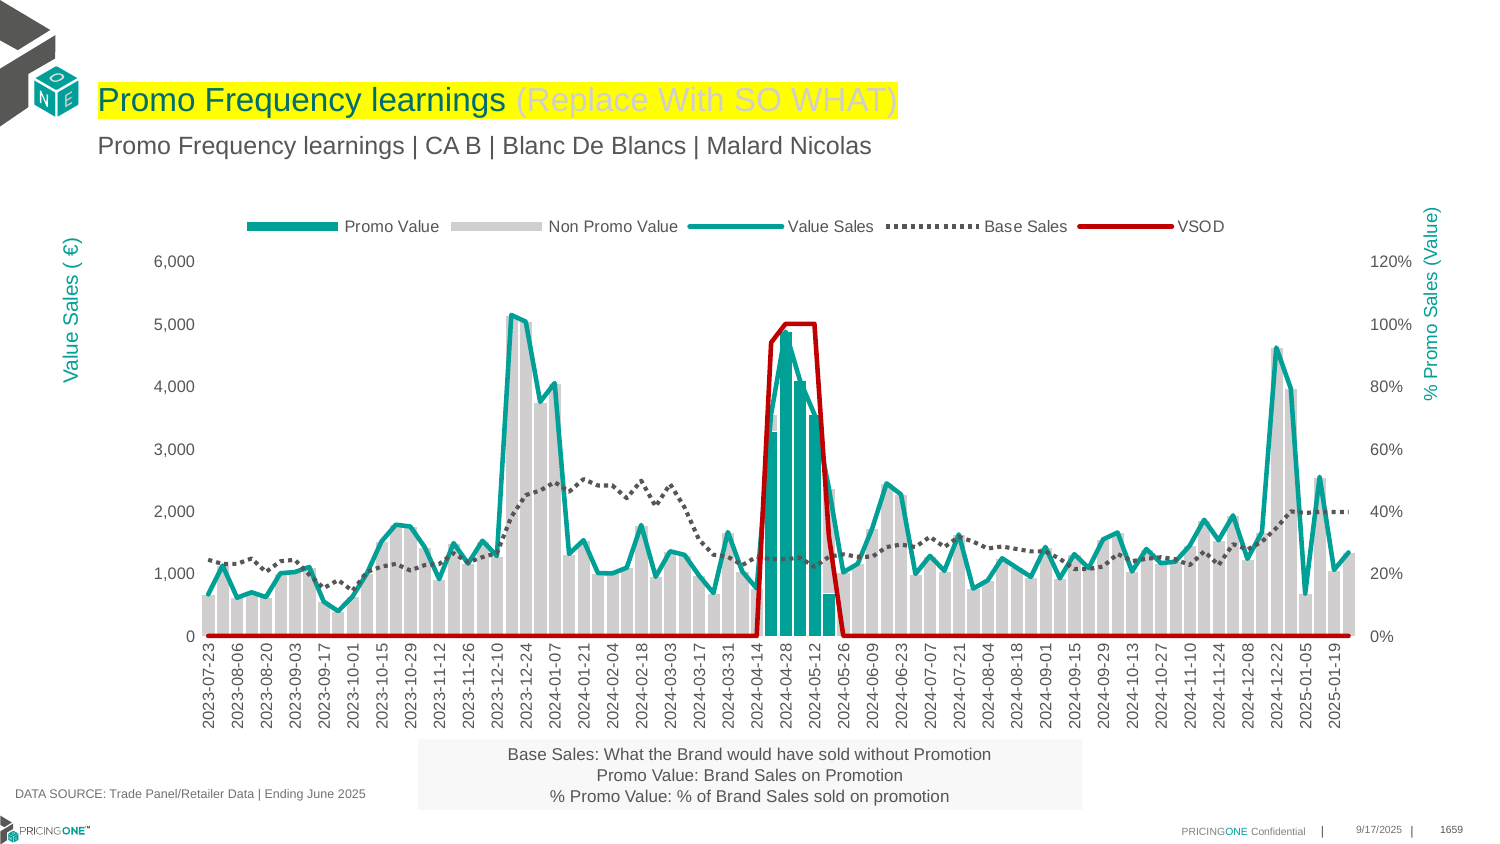

# Promo Frequency learnings (Replace With SO WHAT)
Promo Frequency learnings | CA B | Blanc De Blancs | Malard Nicolas

### Chart

| Category | Promo Value | Non Promo Value | Value Sales | Base Sales | VSOD |
|---|---|---|---|---|---|
| 45130 | 0.0 | 665.0 | 665.0 | 1220.0 | 0.0 |
| 45137 | 0.0 | 1128.0 | 1128.0 | 1152.0 | 0.0 |
| 45144 | 0.0 | 612.0 | 612.0 | 1154.0 | 0.0 |
| 45151 | 0.0 | 698.0 | 698.0 | 1240.0 | 0.0 |
| 45158 | 0.0 | 622.0 | 622.0 | 1024.0 | 0.0 |
| 45165 | 0.0 | 1004.0 | 1004.0 | 1196.0 | 0.0 |
| 45172 | 0.0 | 1023.0 | 1023.0 | 1220.0 | 0.0 |
| 45179 | 0.0 | 1104.0 | 1104.0 | 980.0 | 0.0 |
| 45186 | 0.0 | 550.0 | 550.0 | 766.0 | 0.0 |
| 45193 | 0.0 | 397.0 | 397.0 | 894.0 | 0.0 |
| 45200 | 0.0 | 631.0 | 631.0 | 722.0 | 0.0 |
| 45207 | 0.0 | 1004.0 | 1004.0 | 1024.0 | 0.0 |
| 45214 | 0.0 | 1512.0 | 1512.0 | 1110.0 | 0.0 |
| 45221 | 0.0 | 1781.0 | 1781.0 | 1154.0 | 0.0 |
| 45228 | 0.0 | 1752.0 | 1752.0 | 1048.0 | 0.0 |
| 45235 | 0.0 | 1422.0 | 1422.0 | 1134.0 | 0.0 |
| 45242 | 0.0 | 909.0 | 909.0 | 1152.0 | 0.0 |
| 45249 | 0.0 | 1486.0 | 1486.0 | 1326.0 | 0.0 |
| 45256 | 0.0 | 1158.0 | 1158.0 | 1178.0 | 0.0 |
| 45263 | 0.0 | 1524.0 | 1524.0 | 1262.0 | 0.0 |
| 45270 | 0.0 | 1280.0 | 1280.0 | 1324.0 | 0.0 |
| 45277 | 0.0 | 5142.0 | 5142.0 | 1908.0 | 0.0 |
| 45284 | 0.0 | 5034.0 | 5034.0 | 2256.0 | 0.0 |
| 45291 | 0.0 | 3750.0 | 3750.0 | 2329.0 | 0.0 |
| 45298 | 0.0 | 4051.0 | 4051.0 | 2464.0 | 0.0 |
| 45305 | 0.0 | 1313.0 | 1313.0 | 2308.0 | 0.0 |
| 45312 | 0.0 | 1533.0 | 1533.0 | 2512.0 | 0.0 |
| 45319 | 0.0 | 1007.0 | 1007.0 | 2410.0 | 0.0 |
| 45326 | 0.0 | 1001.0 | 1001.0 | 2410.0 | 0.0 |
| 45333 | 0.0 | 1094.0 | 1094.0 | 2206.0 | 0.0 |
| 45340 | 0.0 | 1777.0 | 1777.0 | 2488.0 | 0.0 |
| 45347 | 0.0 | 948.0 | 948.0 | 2074.0 | 0.0 |
| 45354 | 0.0 | 1356.0 | 1356.0 | 2434.0 | 0.0 |
| 45361 | 0.0 | 1298.0 | 1298.0 | 2058.0 | 0.0 |
| 45368 | 0.0 | 969.0 | 969.0 | 1542.0 | 0.0 |
| 45375 | 0.0 | 687.0 | 687.0 | 1300.0 | 0.0 |
| 45382 | 0.0 | 1664.0 | 1664.0 | 1268.0 | 0.0 |
| 45389 | 0.0 | 1032.0 | 1032.0 | 1134.0 | 0.0 |
| 45396 | 0.0 | 761.0 | 761.0 | 1268.0 | 0.0 |
| 45403 | 3273.0 | 283.0 | 3556.0 | 1230.0 | 0.94 |
| 45410 | 4874.0 | 0.0 | 4874.0 | 1230.0 | 1.0 |
| 45417 | 4090.0 | 2.0 | 4092.0 | 1254.0 | 1.0 |
| 45424 | 3548.0 | 0.0 | 3548.0 | 1104.0 | 1.0 |
| 45431 | 682.0 | 1680.0 | 2362.0 | 1268.0 | 0.32 |
| 45438 | 0.0 | 1019.0 | 1019.0 | 1308.0 | 0.0 |
| 45445 | 0.0 | 1156.0 | 1156.0 | 1268.0 | 0.0 |
| 45452 | 0.0 | 1721.0 | 1721.0 | 1268.0 | 0.0 |
| 45459 | 0.0 | 2444.0 | 2444.0 | 1424.0 | 0.0 |
| 45466 | 0.0 | 2266.0 | 2266.0 | 1464.0 | 0.0 |
| 45473 | 0.0 | 993.0 | 993.0 | 1424.0 | 0.0 |
| 45480 | 0.0 | 1282.0 | 1282.0 | 1588.0 | 0.0 |
| 45487 | 0.0 | 1043.0 | 1043.0 | 1424.0 | 0.0 |
| 45494 | 0.0 | 1626.0 | 1626.0 | 1588.0 | 0.0 |
| 45501 | 0.0 | 758.0 | 758.0 | 1510.0 | 0.0 |
| 45508 | 0.0 | 890.0 | 890.0 | 1400.0 | 0.0 |
| 45515 | 0.0 | 1244.0 | 1244.0 | 1432.0 | 0.0 |
| 45522 | 0.0 | 1095.0 | 1095.0 | 1392.0 | 0.0 |
| 45529 | 0.0 | 946.0 | 946.0 | 1354.0 | 0.0 |
| 45536 | 0.0 | 1425.0 | 1425.0 | 1354.0 | 0.0 |
| 45543 | 0.0 | 923.0 | 923.0 | 1236.0 | 0.0 |
| 45550 | 0.0 | 1309.0 | 1309.0 | 1072.0 | 0.0 |
| 45557 | 0.0 | 1087.0 | 1087.0 | 1072.0 | 0.0 |
| 45564 | 0.0 | 1547.0 | 1547.0 | 1112.0 | 0.0 |
| 45571 | 0.0 | 1656.0 | 1656.0 | 1314.0 | 0.0 |
| 45578 | 0.0 | 1033.0 | 1033.0 | 1198.0 | 0.0 |
| 45585 | 0.0 | 1393.0 | 1393.0 | 1236.0 | 0.0 |
| 45592 | 0.0 | 1166.0 | 1166.0 | 1260.0 | 0.0 |
| 45599 | 0.0 | 1189.0 | 1189.0 | 1228.0 | 0.0 |
| 45606 | 0.0 | 1446.0 | 1446.0 | 1134.0 | 0.0 |
| 45613 | 0.0 | 1860.0 | 1860.0 | 1354.0 | 0.0 |
| 45620 | 0.0 | 1533.0 | 1533.0 | 1134.0 | 0.0 |
| 45627 | 0.0 | 1931.0 | 1931.0 | 1470.0 | 0.0 |
| 45634 | 0.0 | 1235.0 | 1235.0 | 1384.0 | 0.0 |
| 45641 | 0.0 | 1665.0 | 1665.0 | 1510.0 | 0.0 |
| 45648 | 0.0 | 4621.0 | 4621.0 | 1728.0 | 0.0 |
| 45655 | 0.0 | 3966.0 | 3966.0 | 1994.0 | 0.0 |
| 45662 | 0.0 | 680.0 | 680.0 | 1970.0 | 0.0 |
| 45669 | 0.0 | 2549.0 | 2549.0 | 1986.0 | 0.0 |
| 45676 | 0.0 | 1058.0 | 1058.0 | 1986.0 | 0.0 |
| 45683 | 0.0 | 1337.0 | 1337.0 | 1986.0 | 0.0 |
% Promo Sales (Value)
Value Sales ( €)
Base Sales: What the Brand would have sold without Promotion
Promo Value: Brand Sales on Promotion
% Promo Value: % of Brand Sales sold on promotion
DATA SOURCE: Trade Panel/Retailer Data | Ending June 2025

9/17/2025
1659